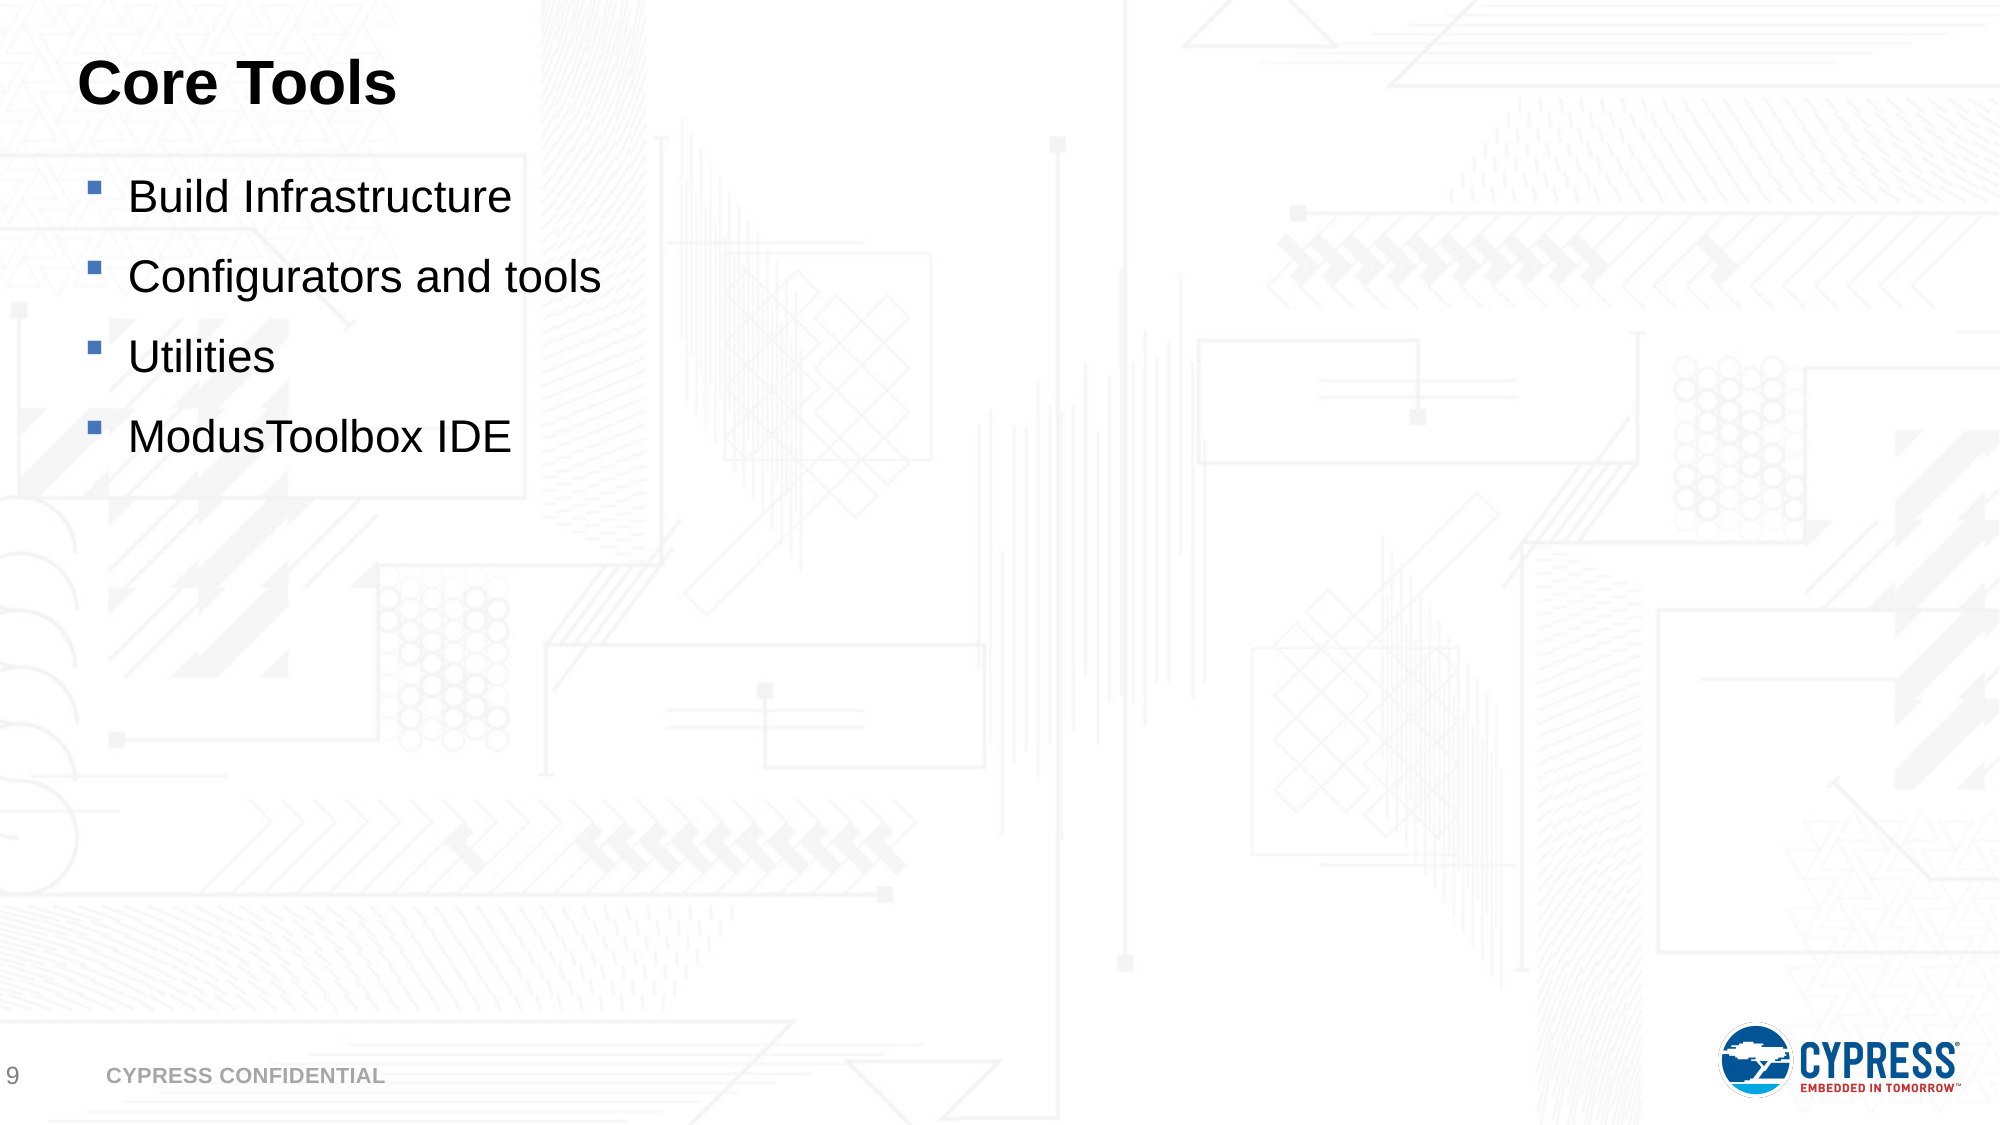

# Core Tools
Build Infrastructure
Configurators and tools
Utilities
ModusToolbox IDE